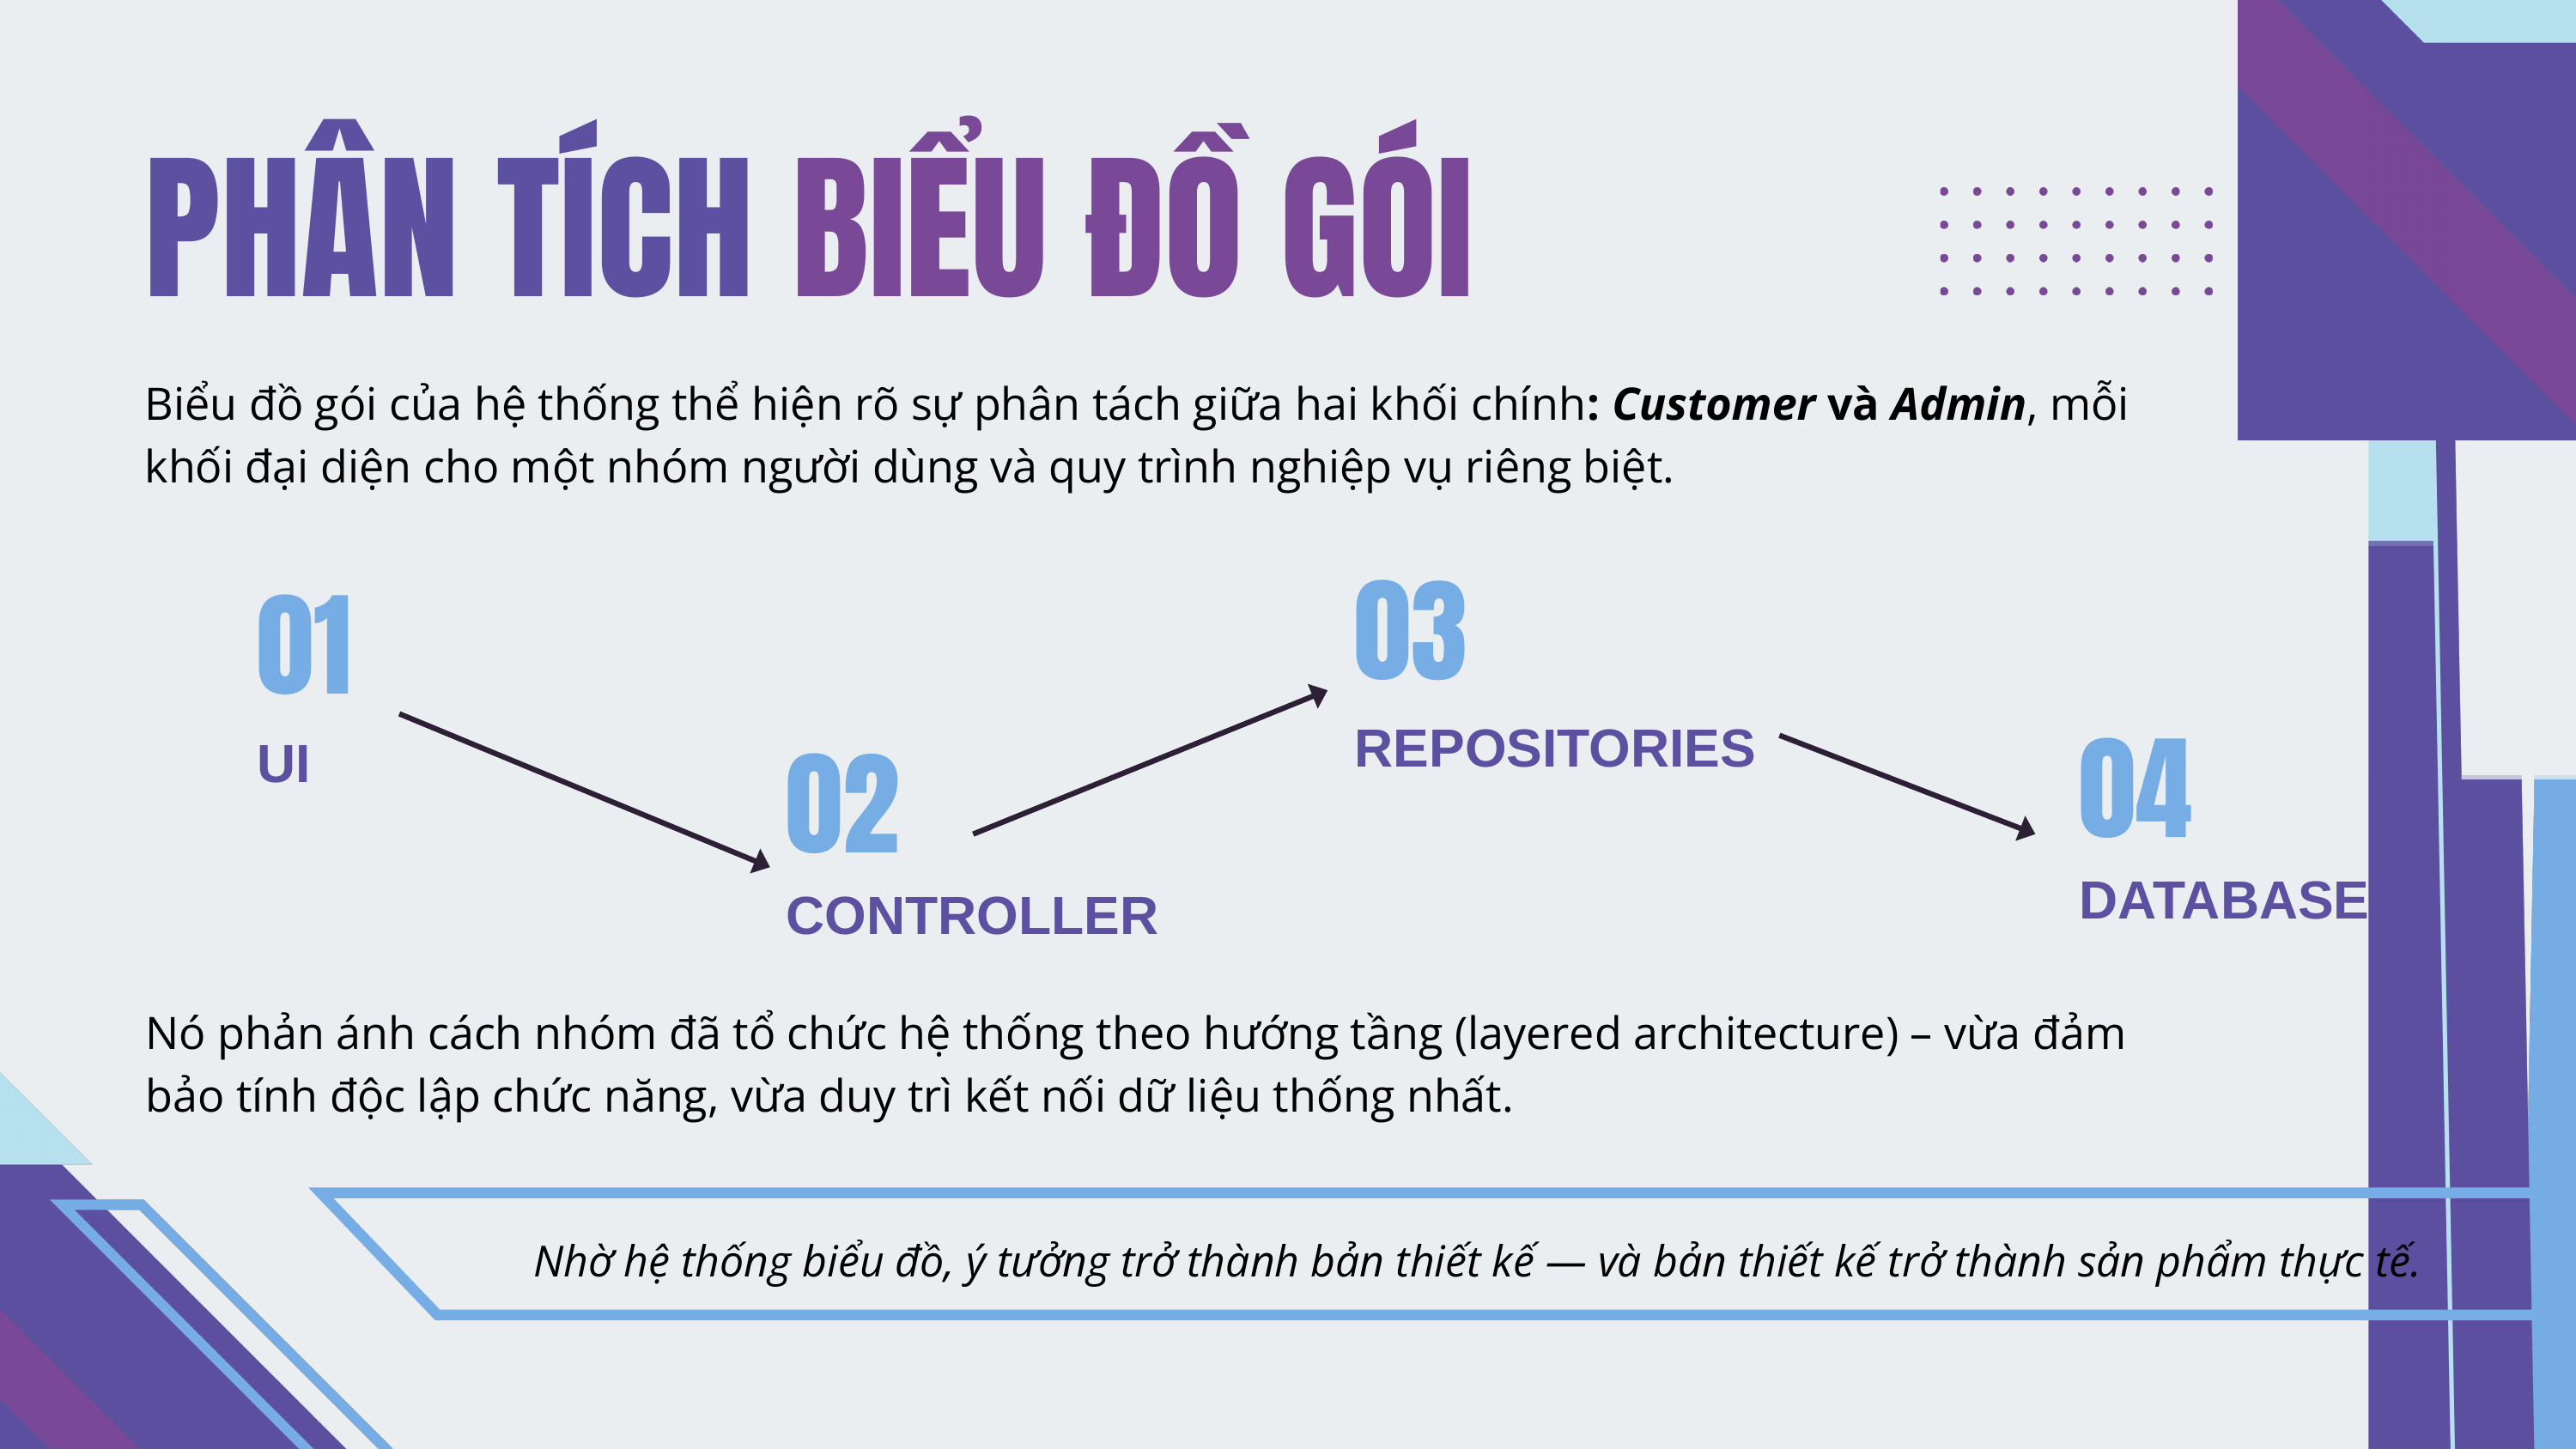

PHÂN TÍCH BIỂU ĐỒ GÓI

Biểu đồ gói của hệ thống thể hiện rõ sự phân tách giữa hai khối chính: Customer và Admin, mỗi khối đại diện cho một nhóm người dùng và quy trình nghiệp vụ riêng biệt.

03
01

REPOSITORIES
UI

04
02
DATABASE

CONTROLLER
Nó phản ánh cách nhóm đã tổ chức hệ thống theo hướng tầng (layered architecture) – vừa đảm bảo tính độc lập chức năng, vừa duy trì kết nối dữ liệu thống nhất.

Nhờ hệ thống biểu đồ, ý tưởng trở thành bản thiết kế — và bản thiết kế trở thành sản phẩm thực tế.